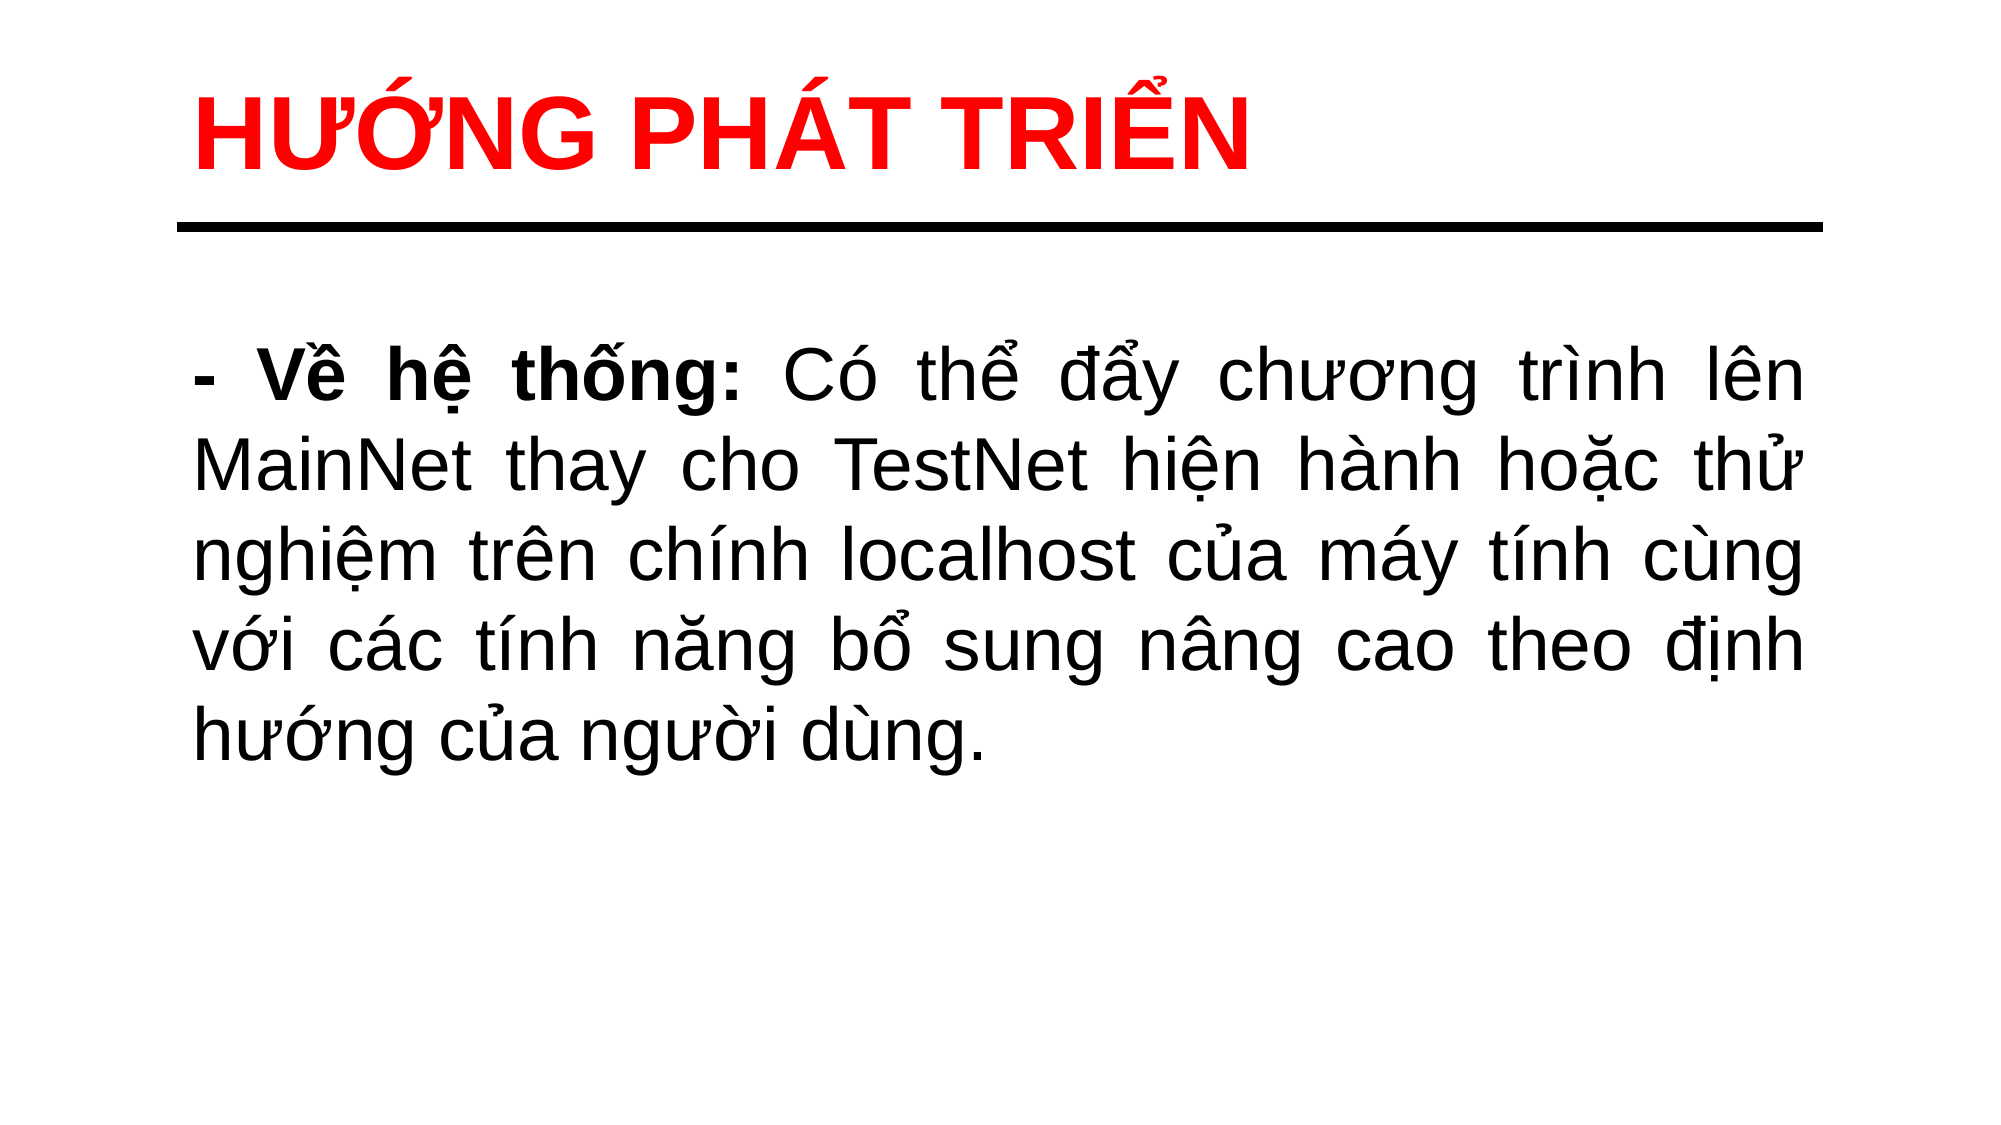

HƯỚNG PHÁT TRIỂN

- Về hệ thống: Có thể đẩy chương trình lên MainNet thay cho TestNet hiện hành hoặc thử nghiệm trên chính localhost của máy tính cùng với các tính năng bổ sung nâng cao theo định hướng của người dùng.